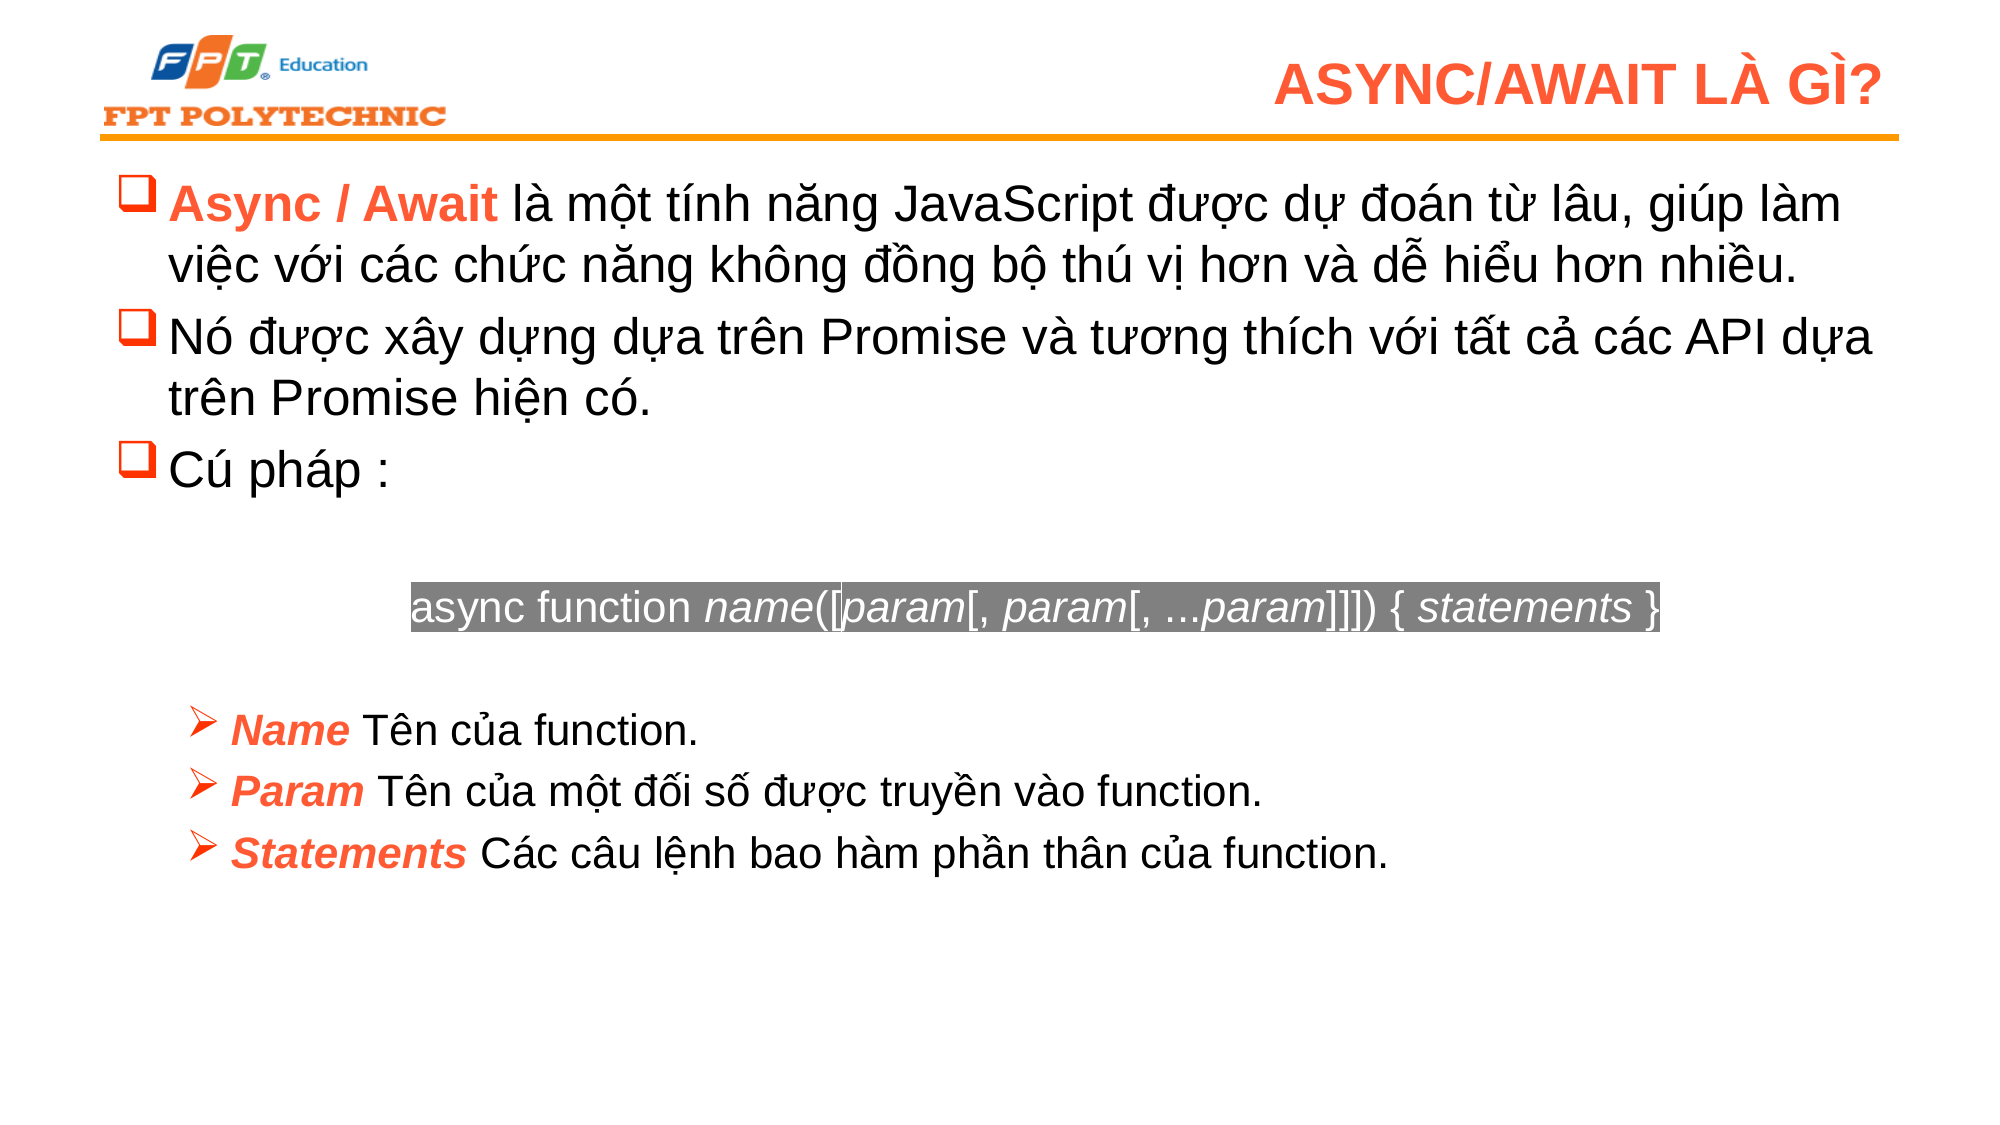

# Async/Await là gì?
Async / Await là một tính năng JavaScript được dự đoán từ lâu, giúp làm việc với các chức năng không đồng bộ thú vị hơn và dễ hiểu hơn nhiều.
Nó được xây dựng dựa trên Promise và tương thích với tất cả các API dựa trên Promise hiện có.
Cú pháp :

async function name([param[, param[, ...param]]]) { statements }

Name Tên của function.
Param Tên của một đối số được truyền vào function.
Statements Các câu lệnh bao hàm phần thân của function.